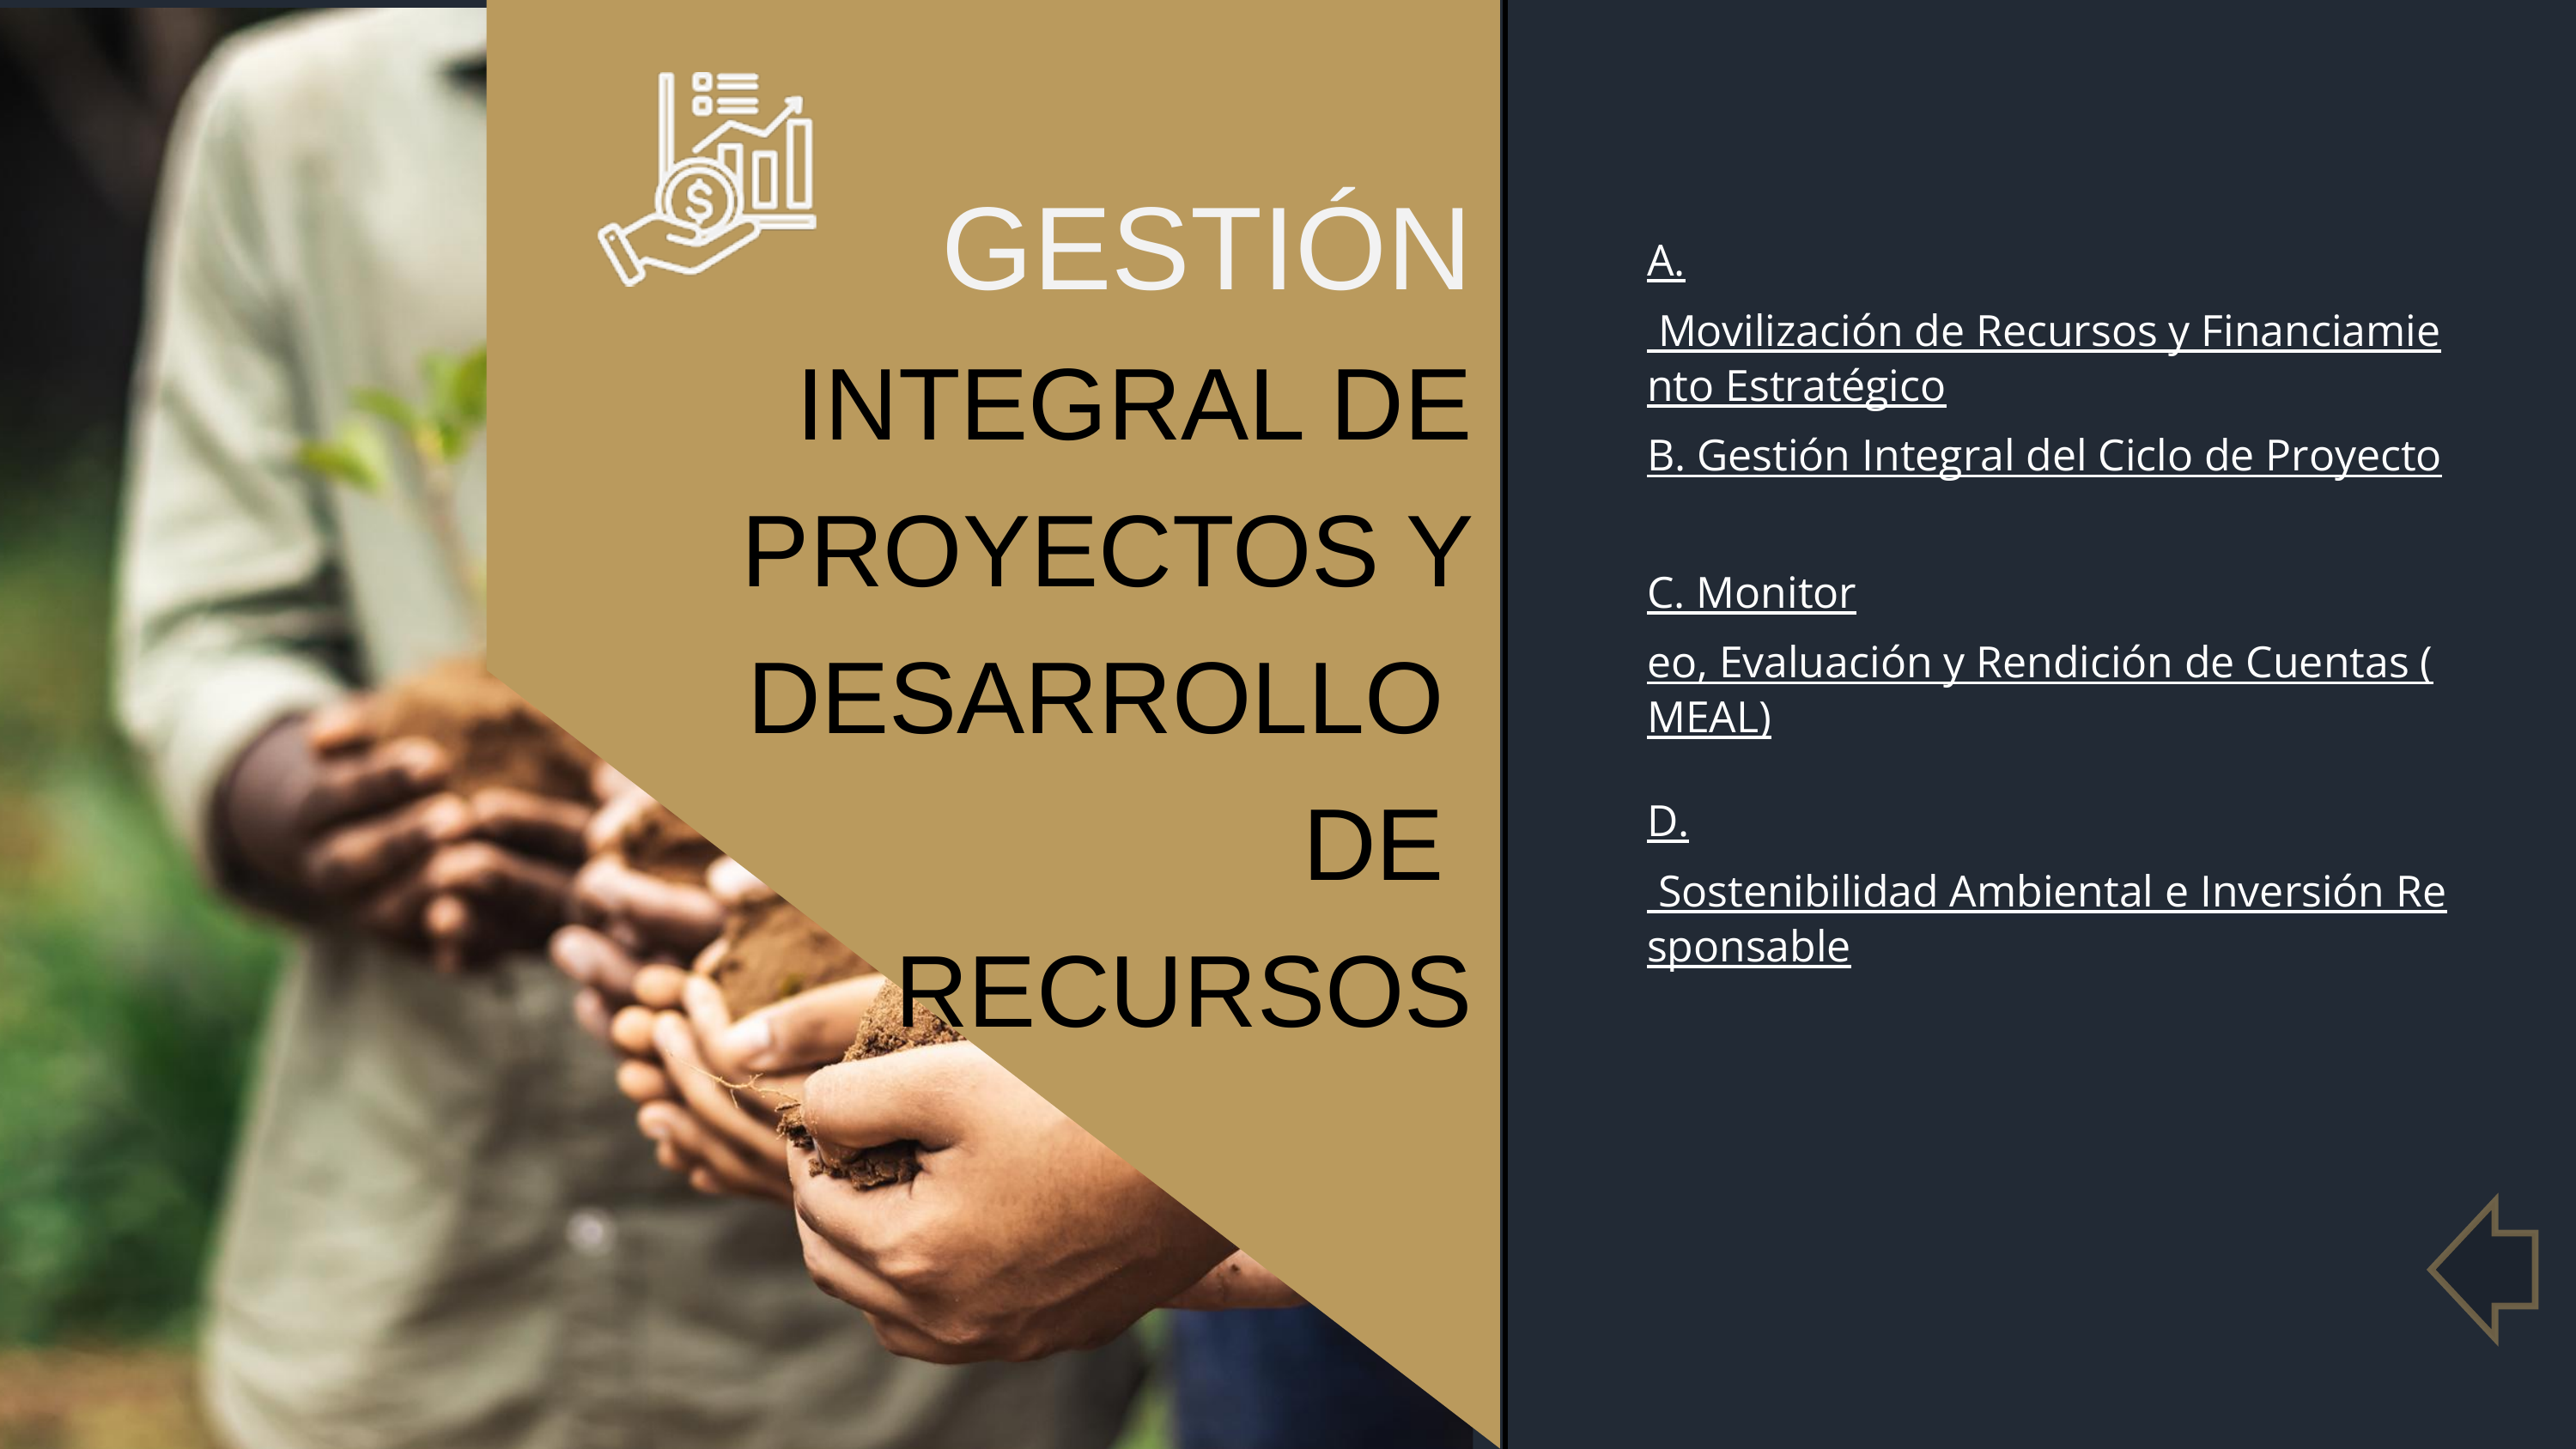

GESTIÓN INTEGRAL DE PROYECTOS Y DESARROLLO
 DE
RECURSOS

A. Movilización de Recursos y Financiamiento Estratégico

B. Gestión Integral del Ciclo de Proyecto

C. Monitoreo, Evaluación y Rendición de Cuentas (MEAL)

D. Sostenibilidad Ambiental e Inversión Responsable